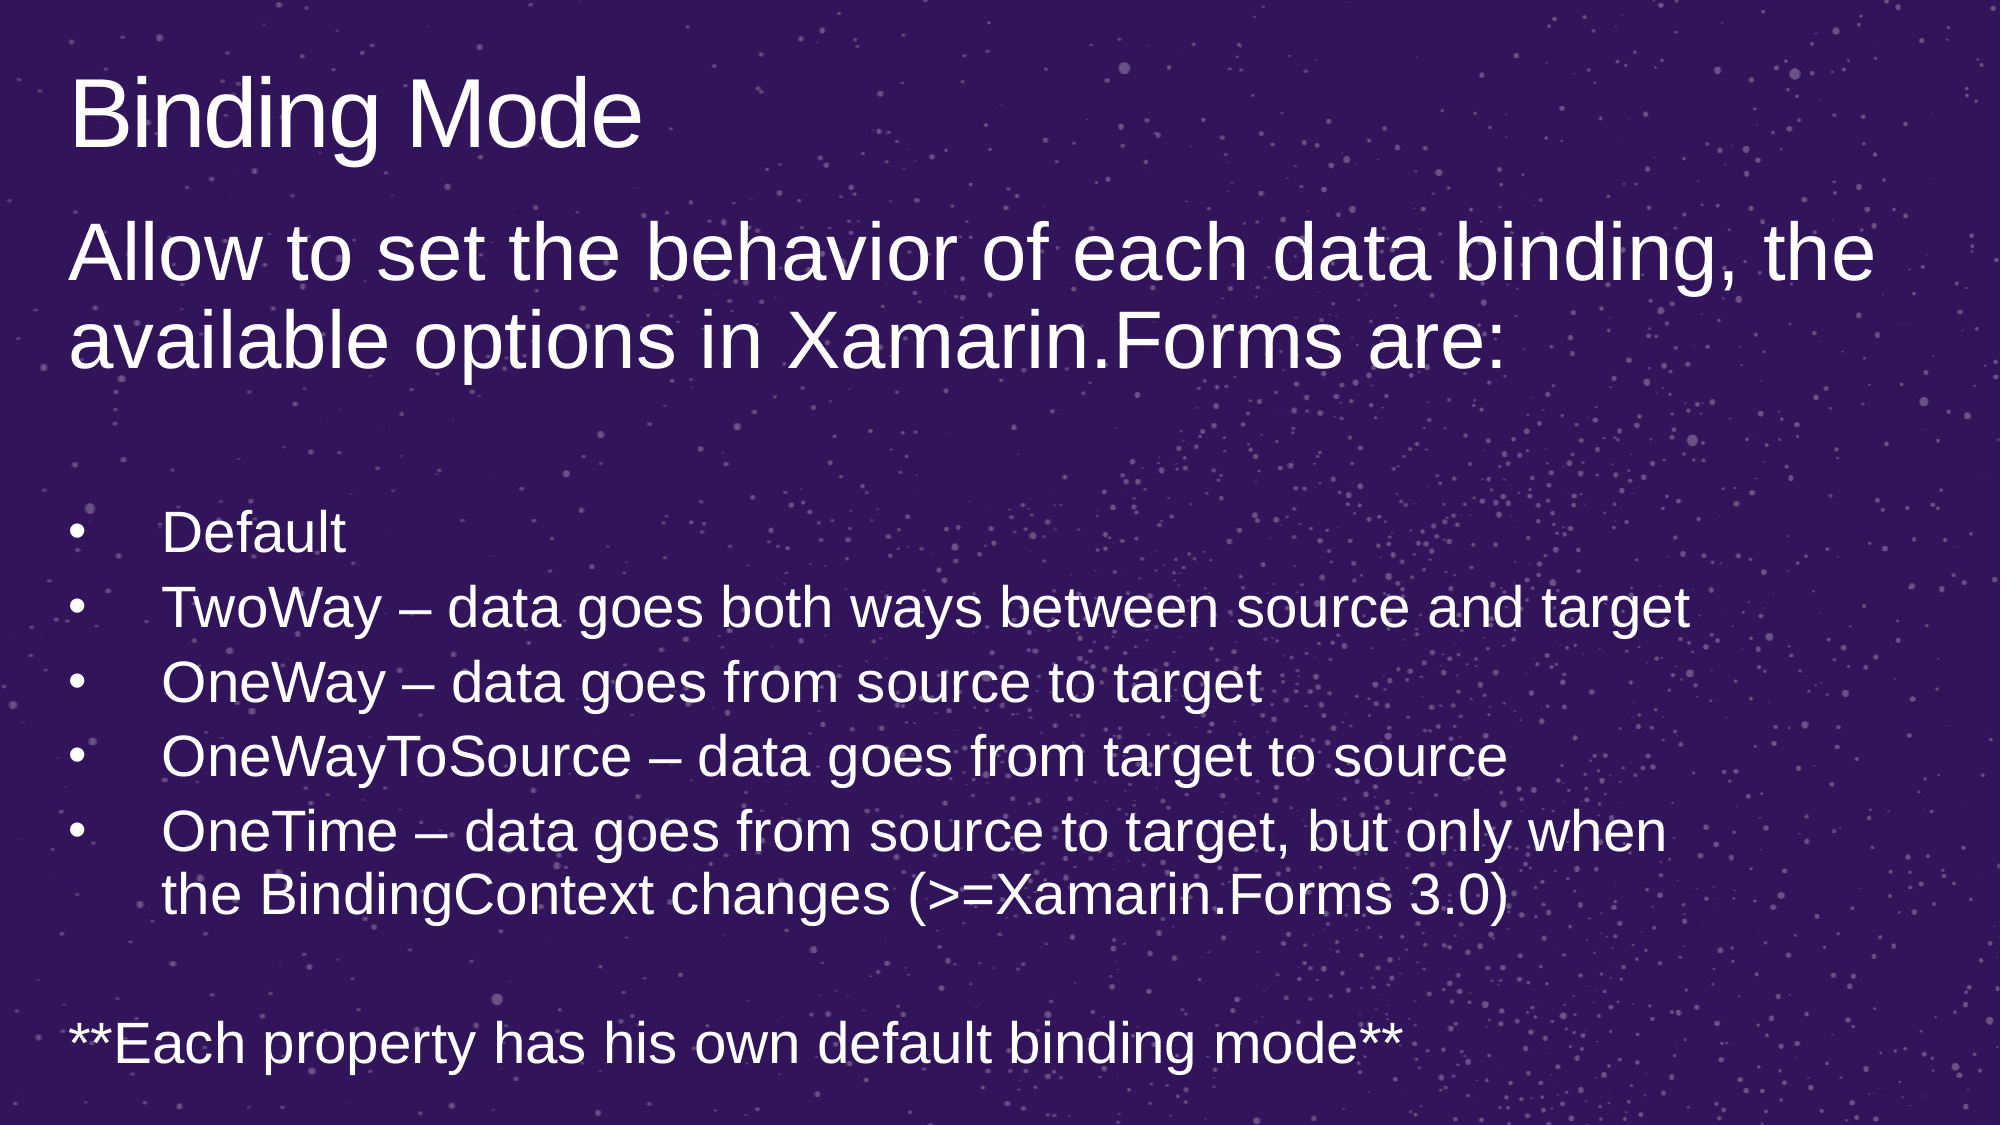

# Binding Mode
Allow to set the behavior of each data binding, the available options in Xamarin.Forms are:

Default
TwoWay – data goes both ways between source and target
OneWay – data goes from source to target
OneWayToSource – data goes from target to source
OneTime – data goes from source to target, but only when the BindingContext changes (>=Xamarin.Forms 3.0)

**Each property has his own default binding mode**